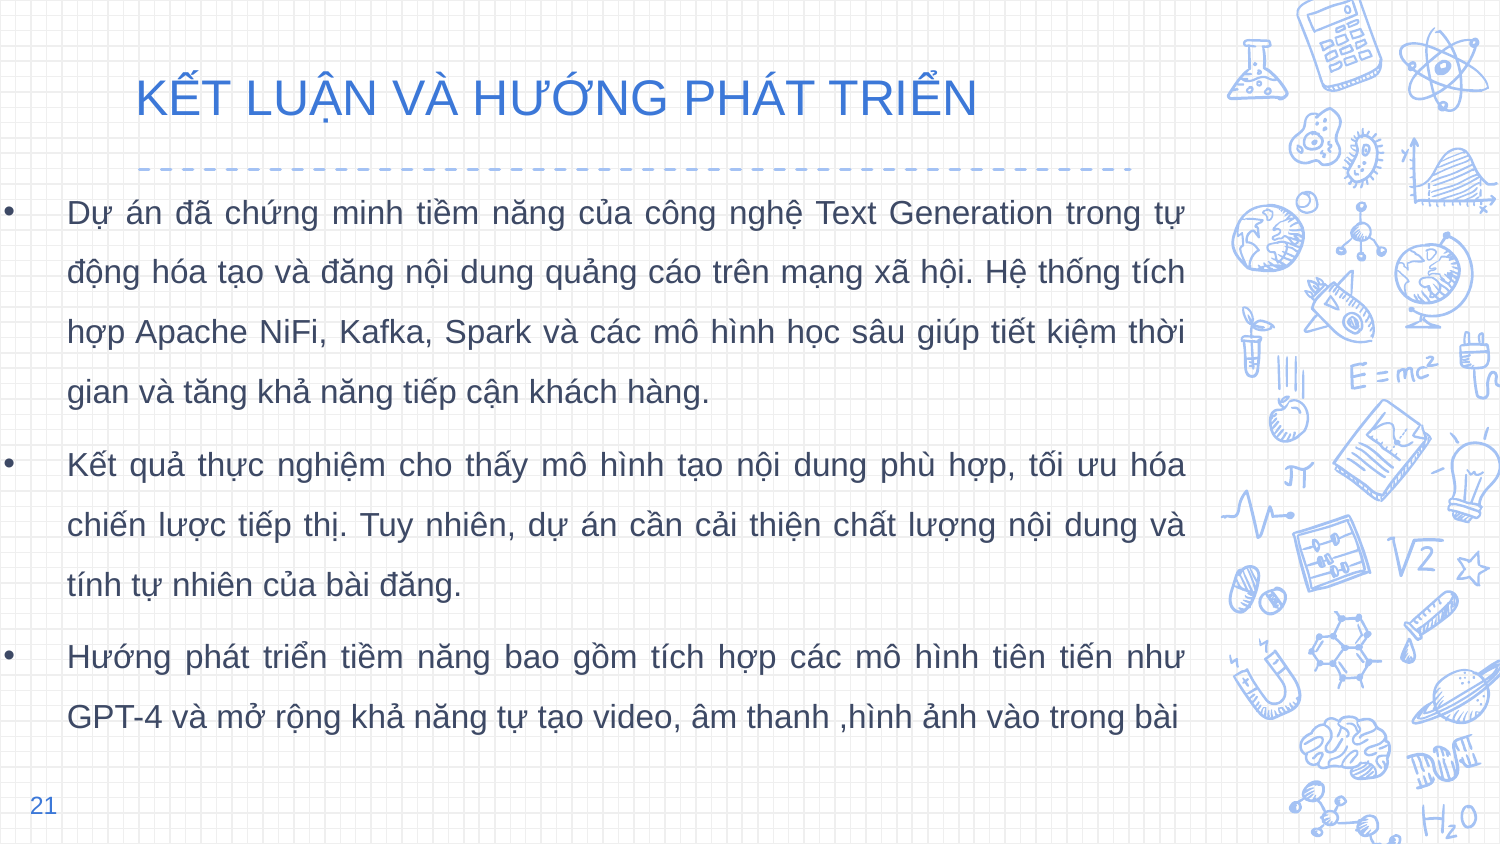

# KẾT LUẬN VÀ HƯỚNG PHÁT TRIỂN
Dự án đã chứng minh tiềm năng của công nghệ Text Generation trong tự động hóa tạo và đăng nội dung quảng cáo trên mạng xã hội. Hệ thống tích hợp Apache NiFi, Kafka, Spark và các mô hình học sâu giúp tiết kiệm thời gian và tăng khả năng tiếp cận khách hàng.
Kết quả thực nghiệm cho thấy mô hình tạo nội dung phù hợp, tối ưu hóa chiến lược tiếp thị. Tuy nhiên, dự án cần cải thiện chất lượng nội dung và tính tự nhiên của bài đăng.
Hướng phát triển tiềm năng bao gồm tích hợp các mô hình tiên tiến như GPT-4 và mở rộng khả năng tự tạo video, âm thanh ,hình ảnh vào trong bài
21